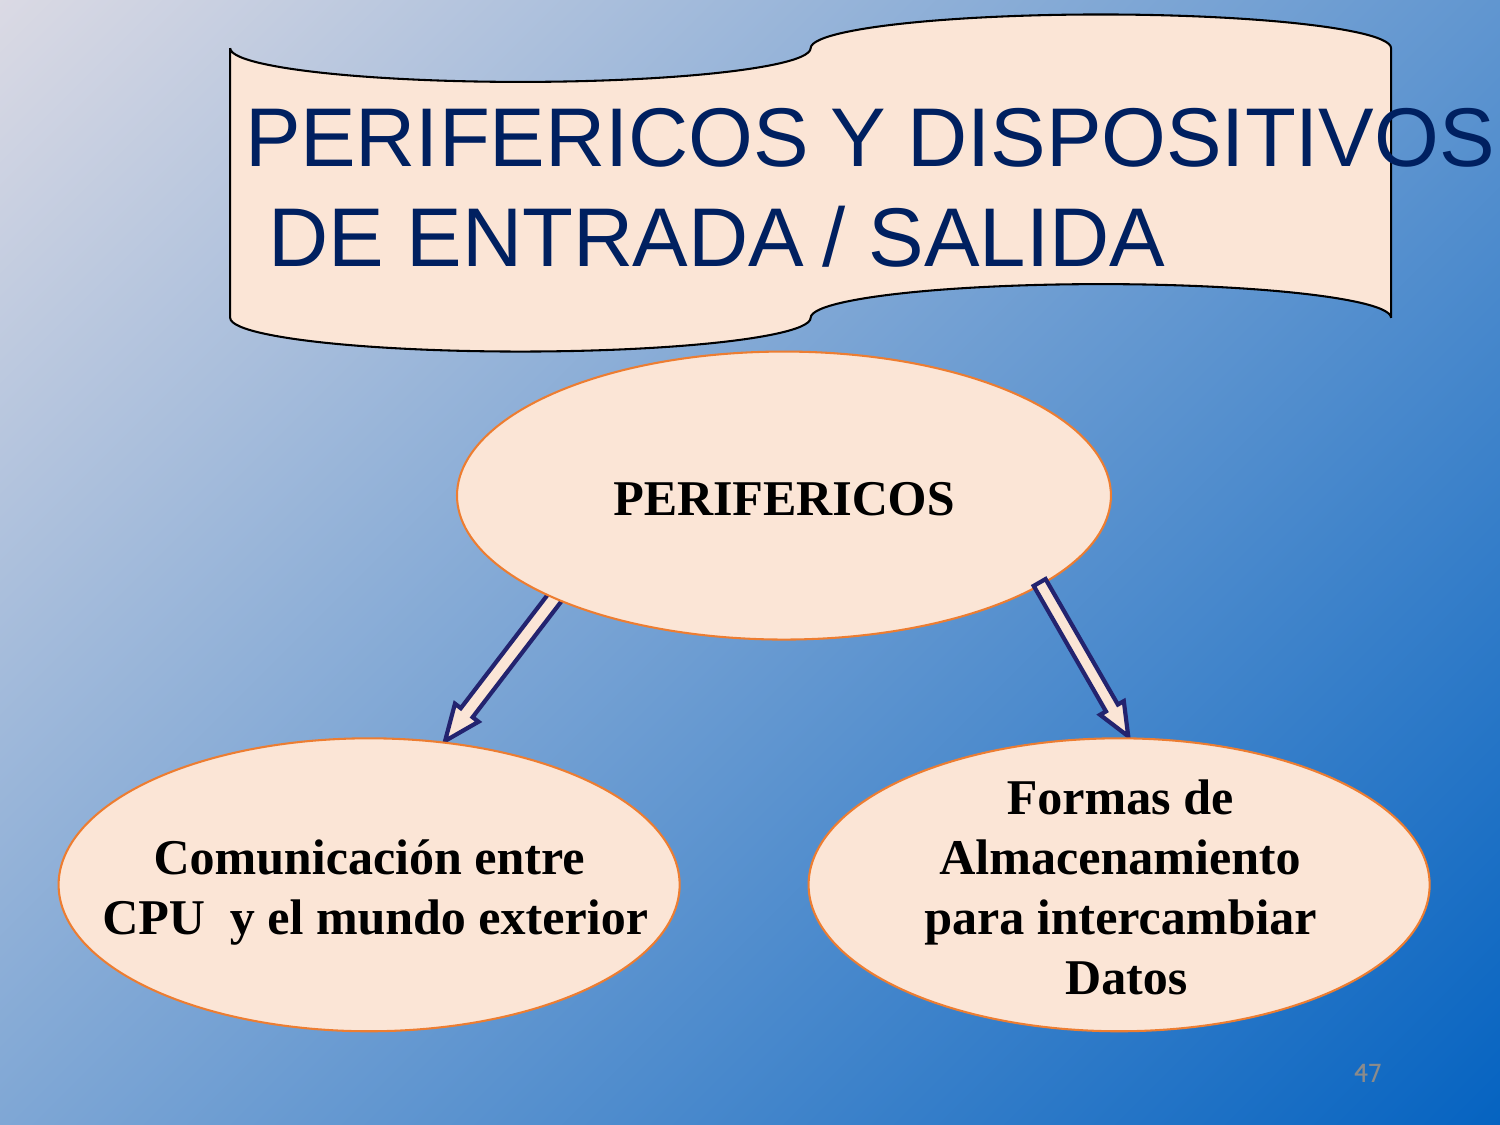

PERIFERICOS Y DISPOSITIVOS
 DE ENTRADA / SALIDA
PERIFERICOS

Comunicación entre
 CPU  y el mundo exterior

Formas de
Almacenamiento
para intercambiar
Datos
47
47